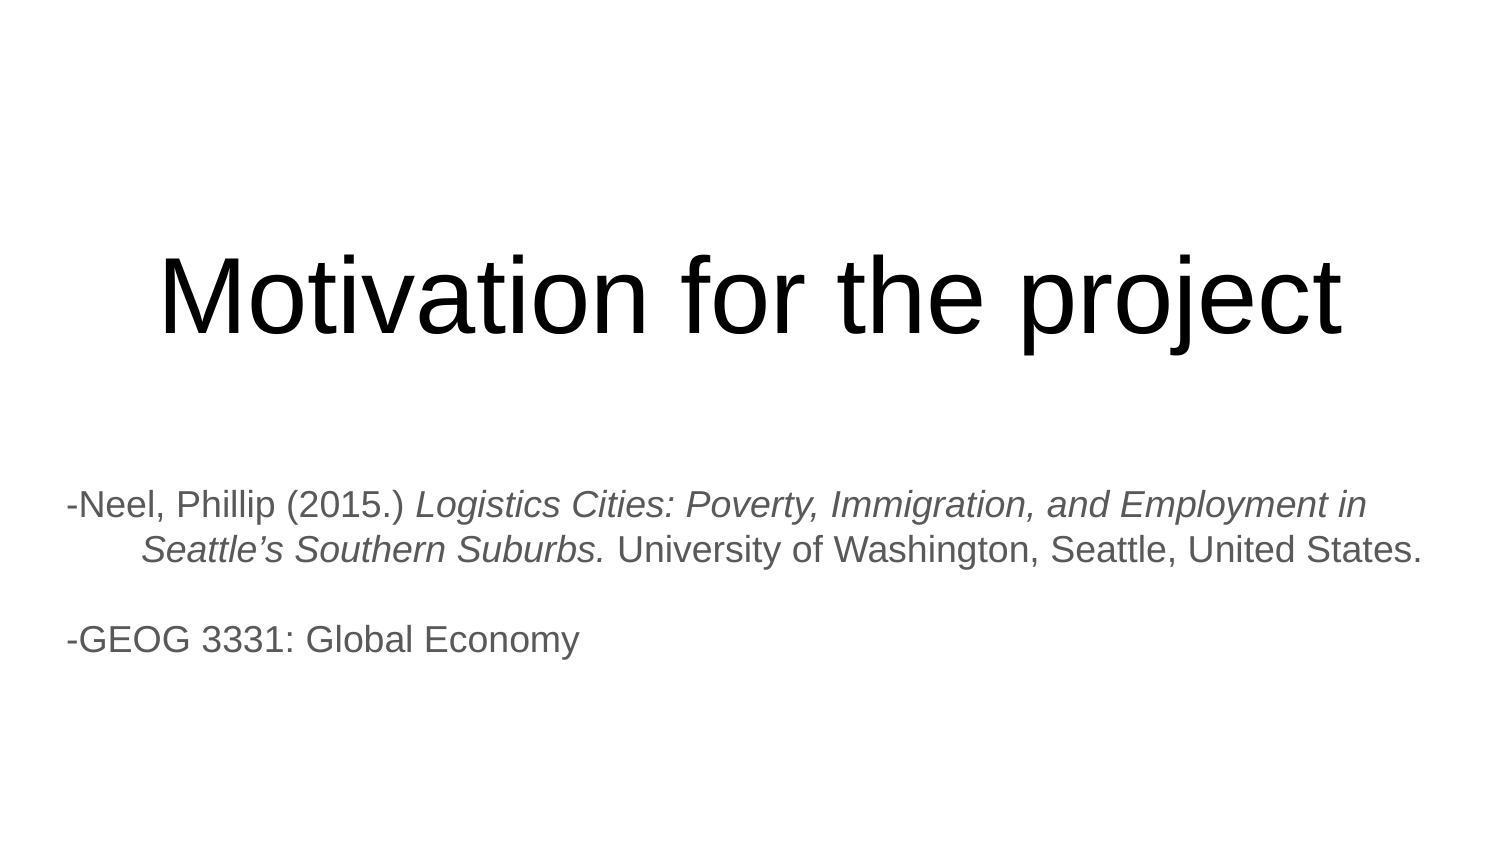

# Motivation for the project
-Neel, Phillip (2015.) Logistics Cities: Poverty, Immigration, and Employment in Seattle’s Southern Suburbs. University of Washington, Seattle, United States.

-GEOG 3331: Global Economy